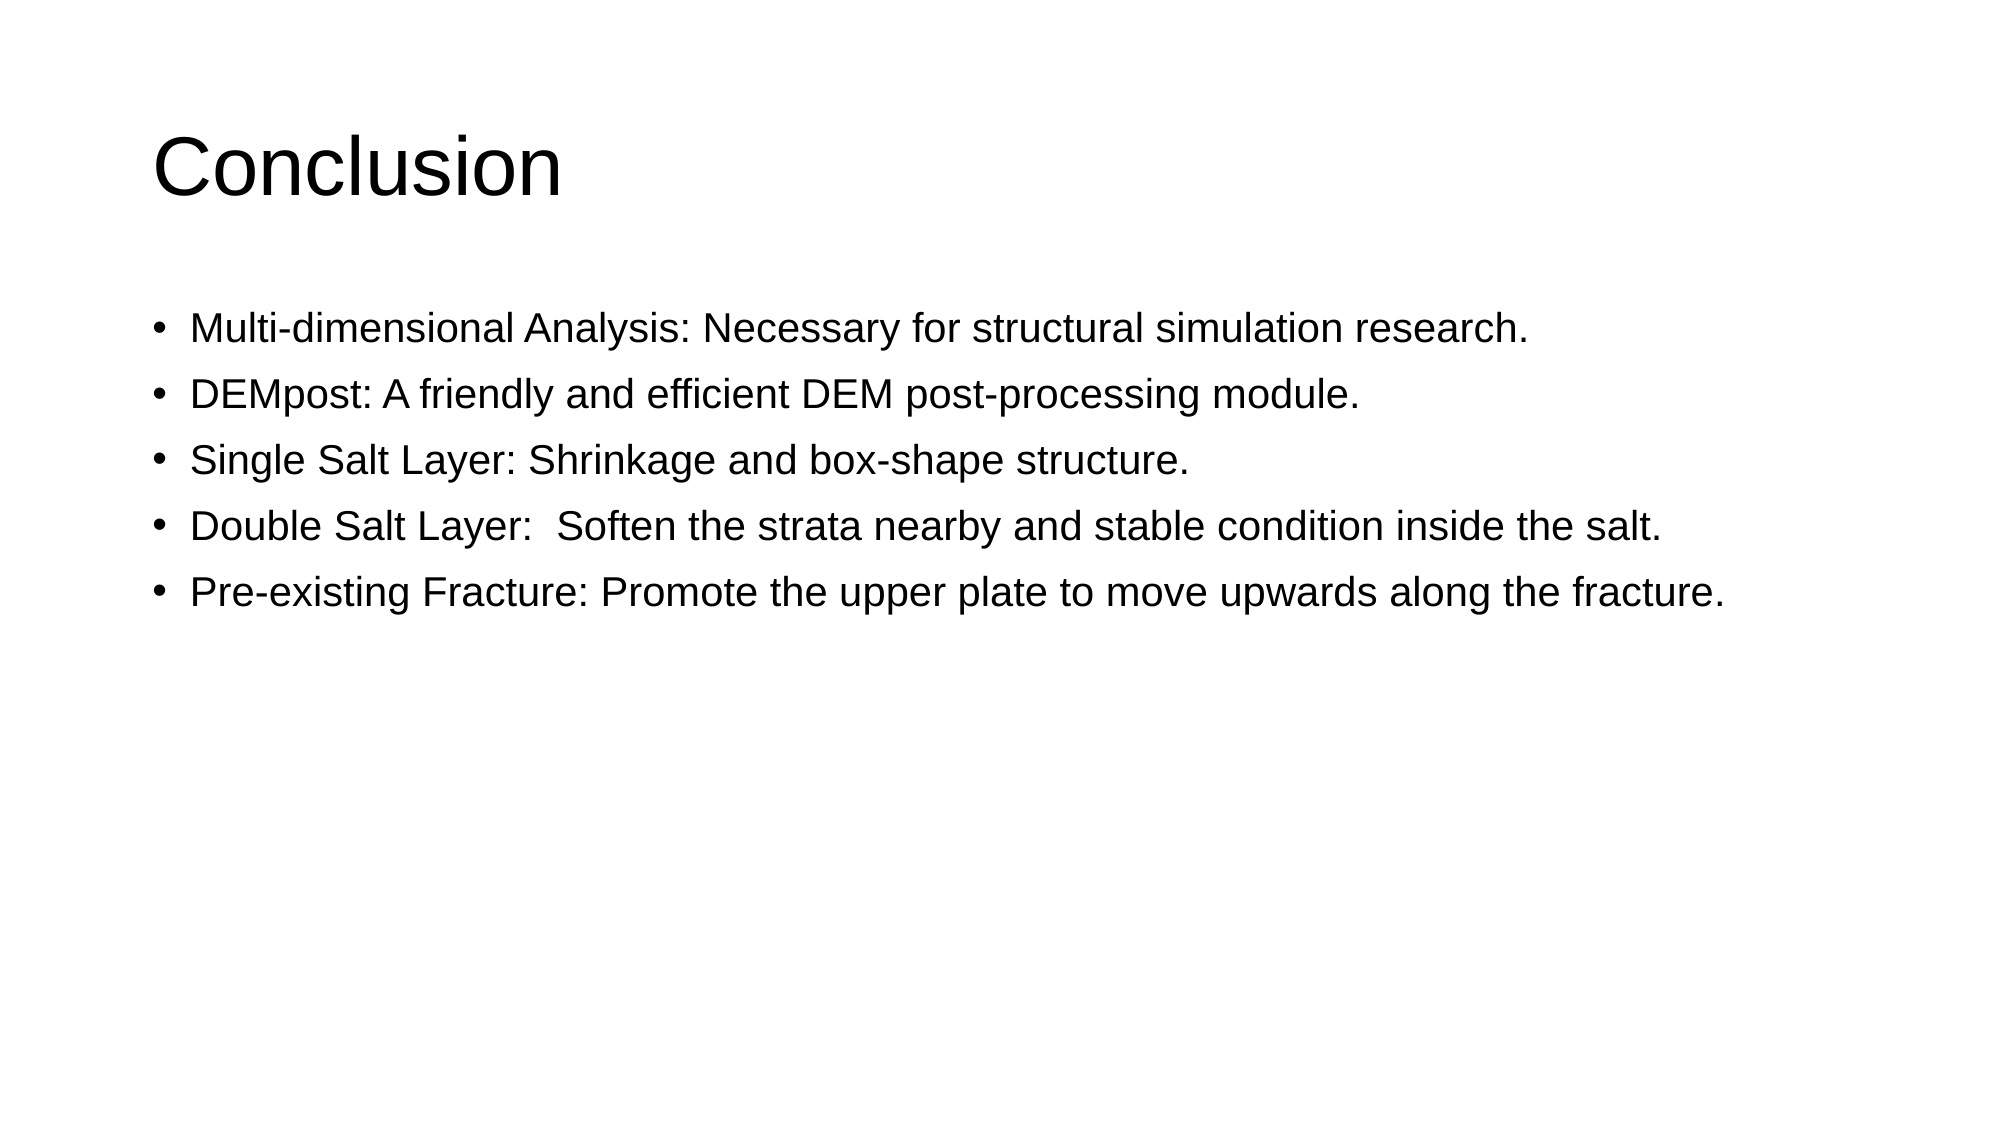

# Conclusion
Multi-dimensional Analysis: Necessary for structural simulation research.
DEMpost: A friendly and efficient DEM post-processing module.
Single Salt Layer: Shrinkage and box-shape structure.
Double Salt Layer:  Soften the strata nearby and stable condition inside the salt.
Pre-existing Fracture: Promote the upper plate to move upwards along the fracture.